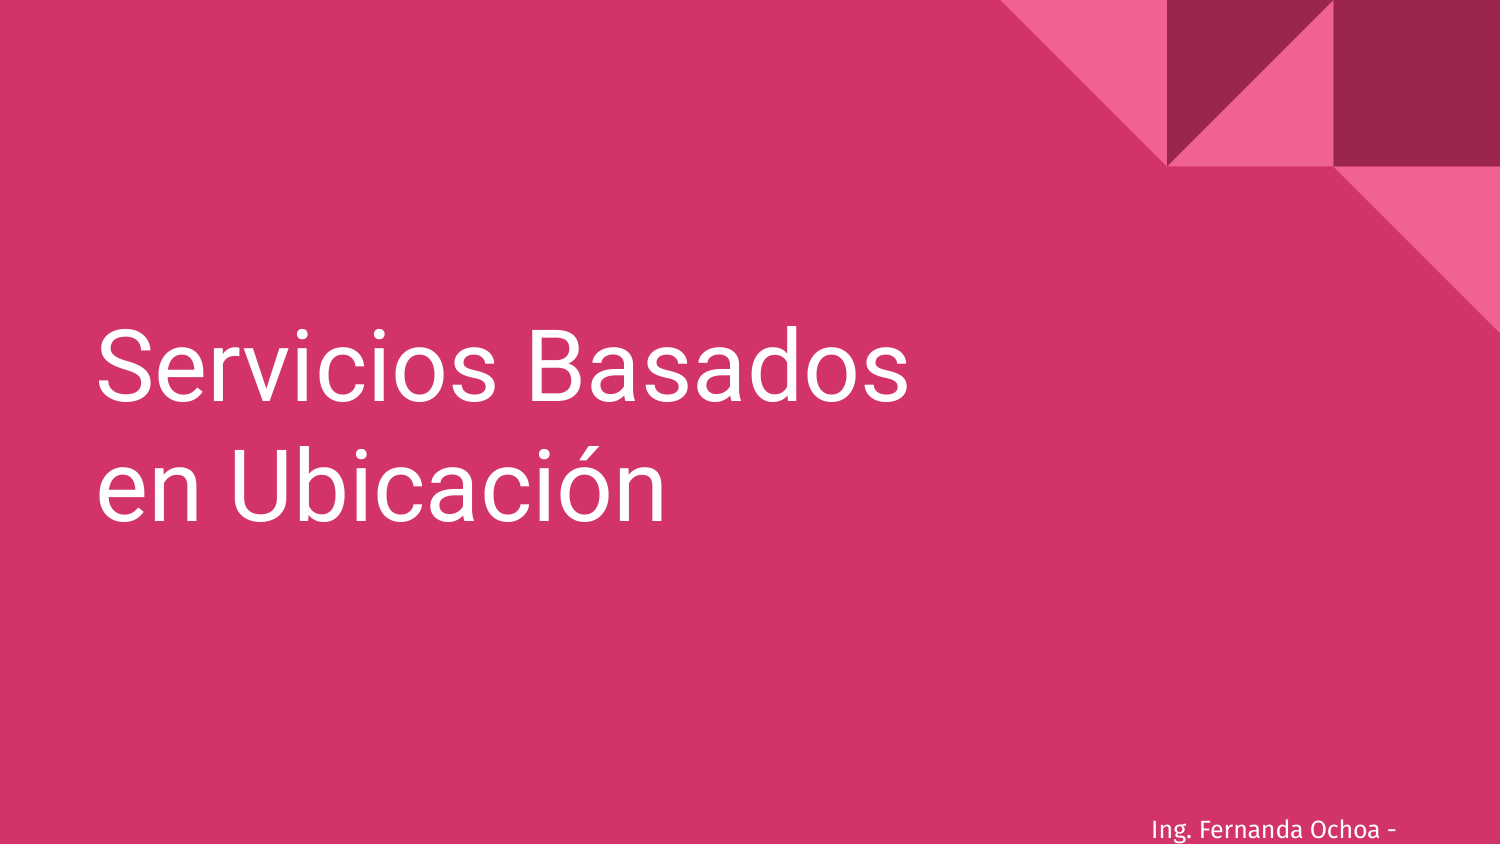

# Servicios Basados en Ubicación
Ing. Fernanda Ochoa - @imonsh